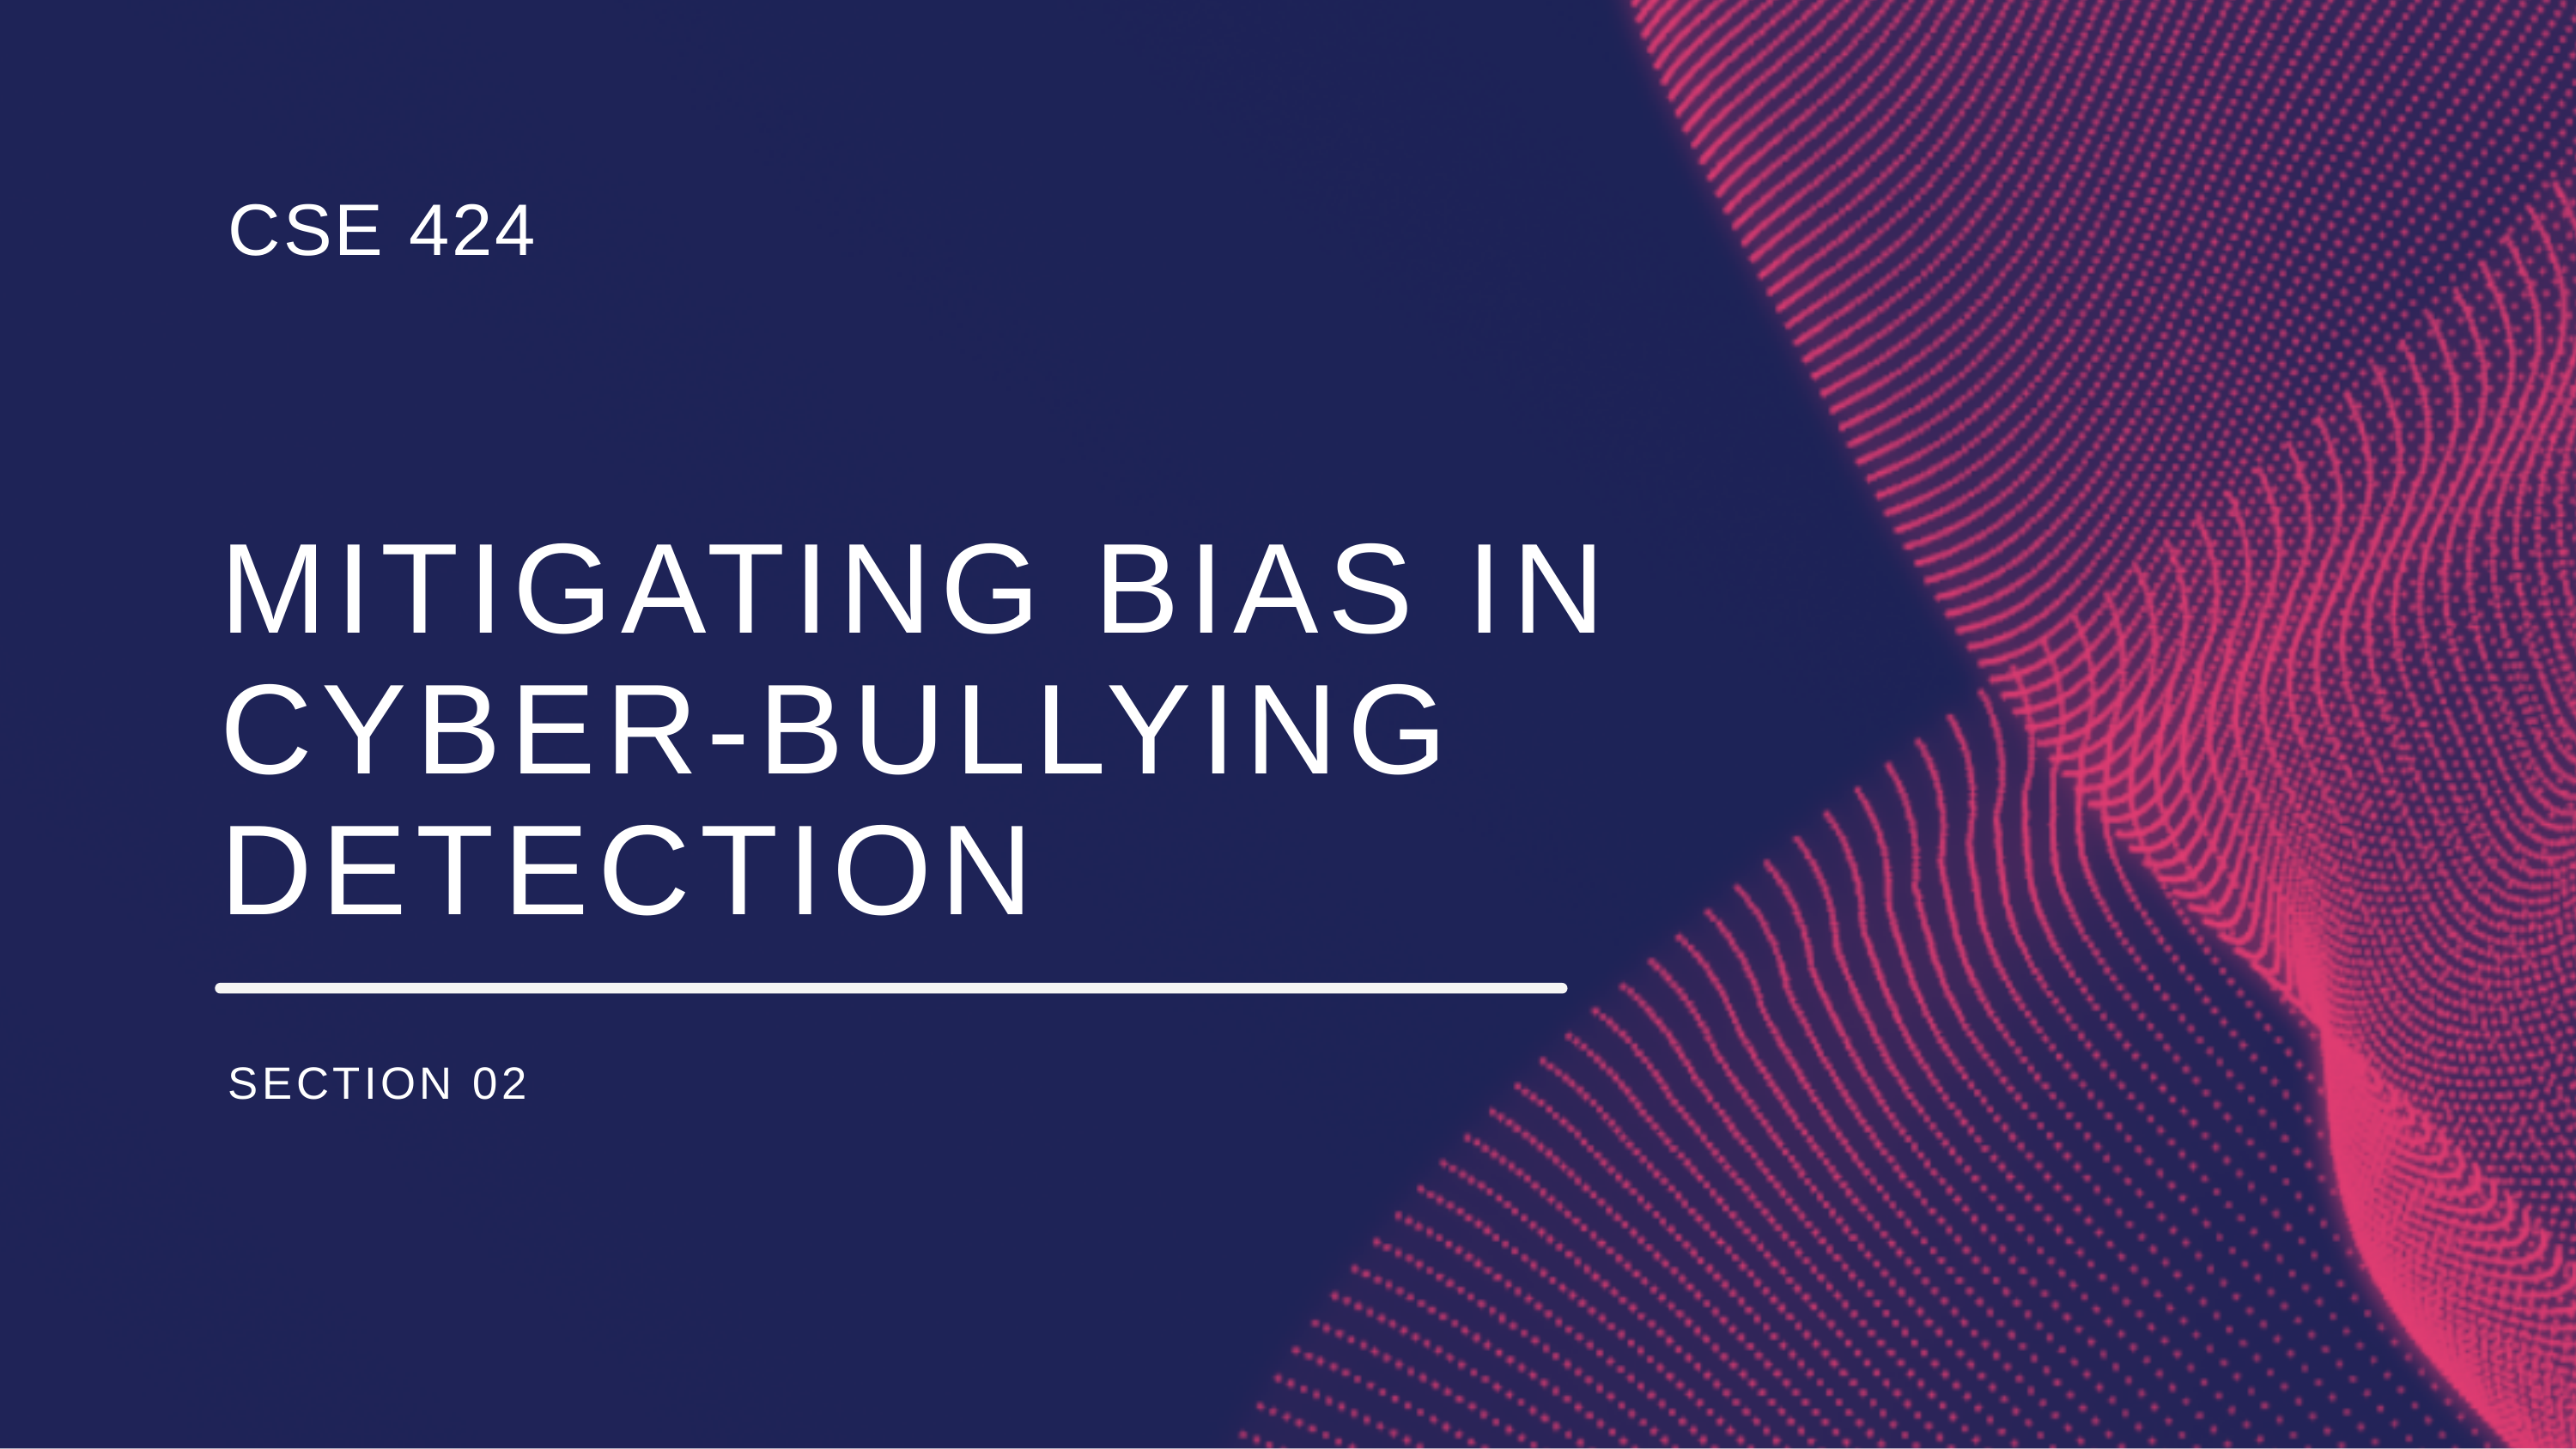

CSE 424
MITIGATING BIAS IN
CYBER-BULLYING
DETECTION

SECTION 02